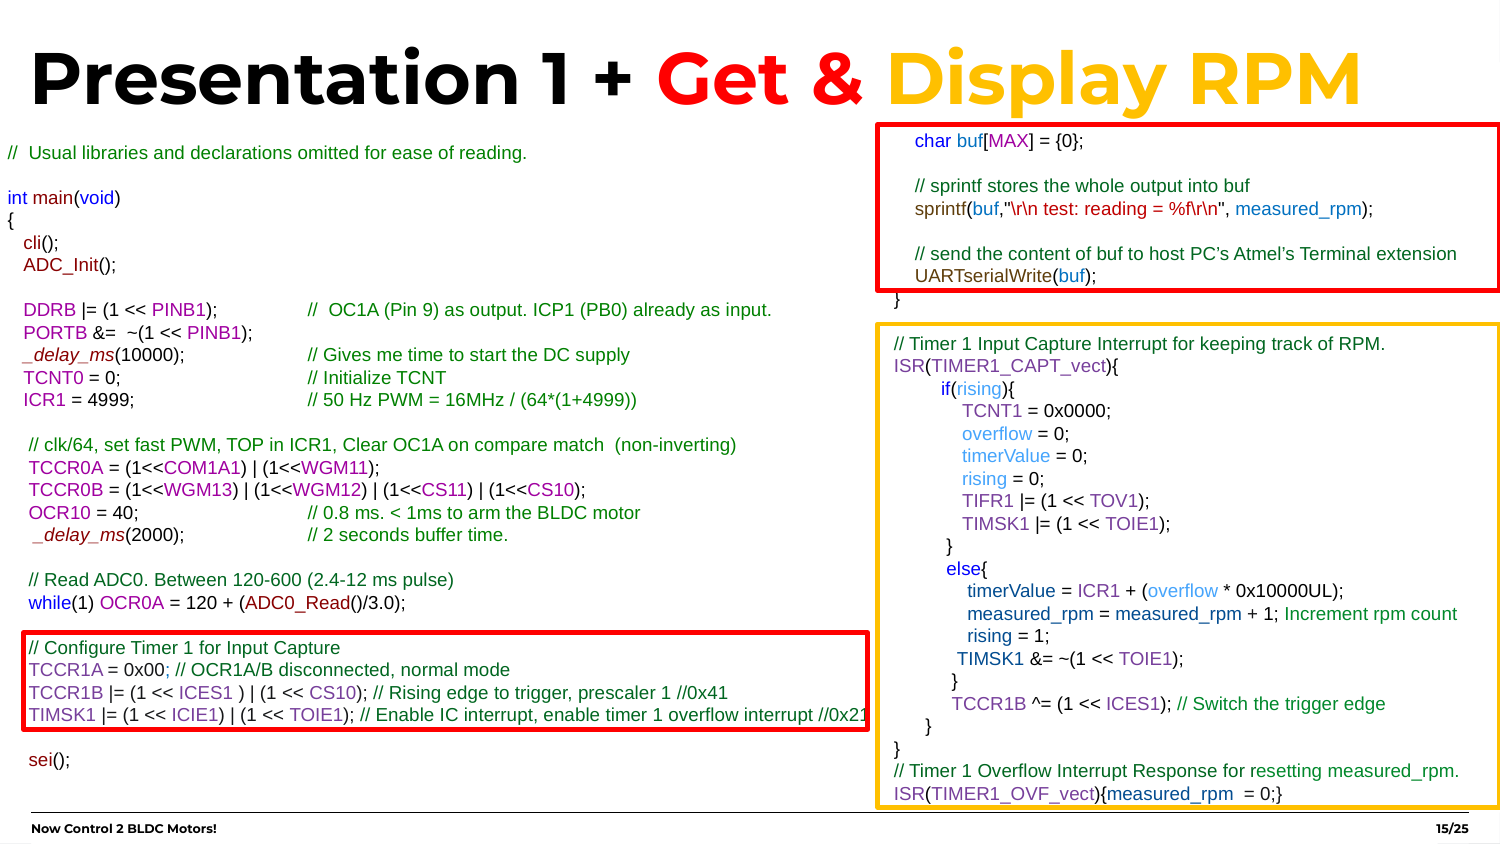

# Presentation 1 + Get & Display RPM
    char buf[MAX] = {0};

    // sprintf stores the whole output into buf
    sprintf(buf,"\r\n test: reading = %f\r\n", measured_rpm);

    // send the content of buf to host PC’s Atmel’s Terminal extension
    UARTserialWrite(buf);
}

// Timer 1 Input Capture Interrupt for keeping track of RPM.
ISR(TIMER1_CAPT_vect){
         if(rising){
             TCNT1 = 0x0000;
             overflow = 0;
             timerValue = 0;
             rising = 0;
             TIFR1 |= (1 << TOV1);
             TIMSK1 |= (1 << TOIE1);
          }
          else{
              timerValue = ICR1 + (overflow * 0x10000UL);
              measured_rpm = measured_rpm + 1; Increment rpm count
              rising = 1;
            TIMSK1 &= ~(1 << TOIE1);
           }
           TCCR1B ^= (1 << ICES1); // Switch the trigger edge
      }
}
// Timer 1 Overflow Interrupt Response for resetting measured_rpm.
ISR(TIMER1_OVF_vect){measured_rpm  = 0;}

//  Usual libraries and declarations omitted for ease of reading.

int main(void)
{
   cli();
   ADC_Init();

   DDRB |= (1 << PINB1);         	//  OC1A (Pin 9) as output. ICP1 (PB0) already as input.
   PORTB &=  ~(1 << PINB1);
   _delay_ms(10000);             	// Gives me time to start the DC supply
   TCNT0 = 0;                           	// Initialize TCNT
   ICR1 = 4999;                  	// 50 Hz PWM = 16MHz / (64*(1+4999))

    // clk/64, set fast PWM, TOP in ICR1, Clear OC1A on compare match  (non-inverting)
    TCCR0A = (1<<COM1A1) | (1<<WGM11);
    TCCR0B = (1<<WGM13) | (1<<WGM12) | (1<<CS11) | (1<<CS10);
    OCR10 = 40;                          	// 0.8 ms. < 1ms to arm the BLDC motor
     _delay_ms(2000);              	// 2 seconds buffer time.

    // Read ADC0. Between 120-600 (2.4-12 ms pulse)
    while(1) OCR0A = 120 + (ADC0_Read()/3.0);

    // Configure Timer 1 for Input Capture
    TCCR1A = 0x00; // OCR1A/B disconnected, normal mode
    TCCR1B |= (1 << ICES1 ) | (1 << CS10); // Rising edge to trigger, prescaler 1 //0x41
    TIMSK1 |= (1 << ICIE1) | (1 << TOIE1); // Enable IC interrupt, enable timer 1 overflow interrupt //0x21

    sei();

15/25